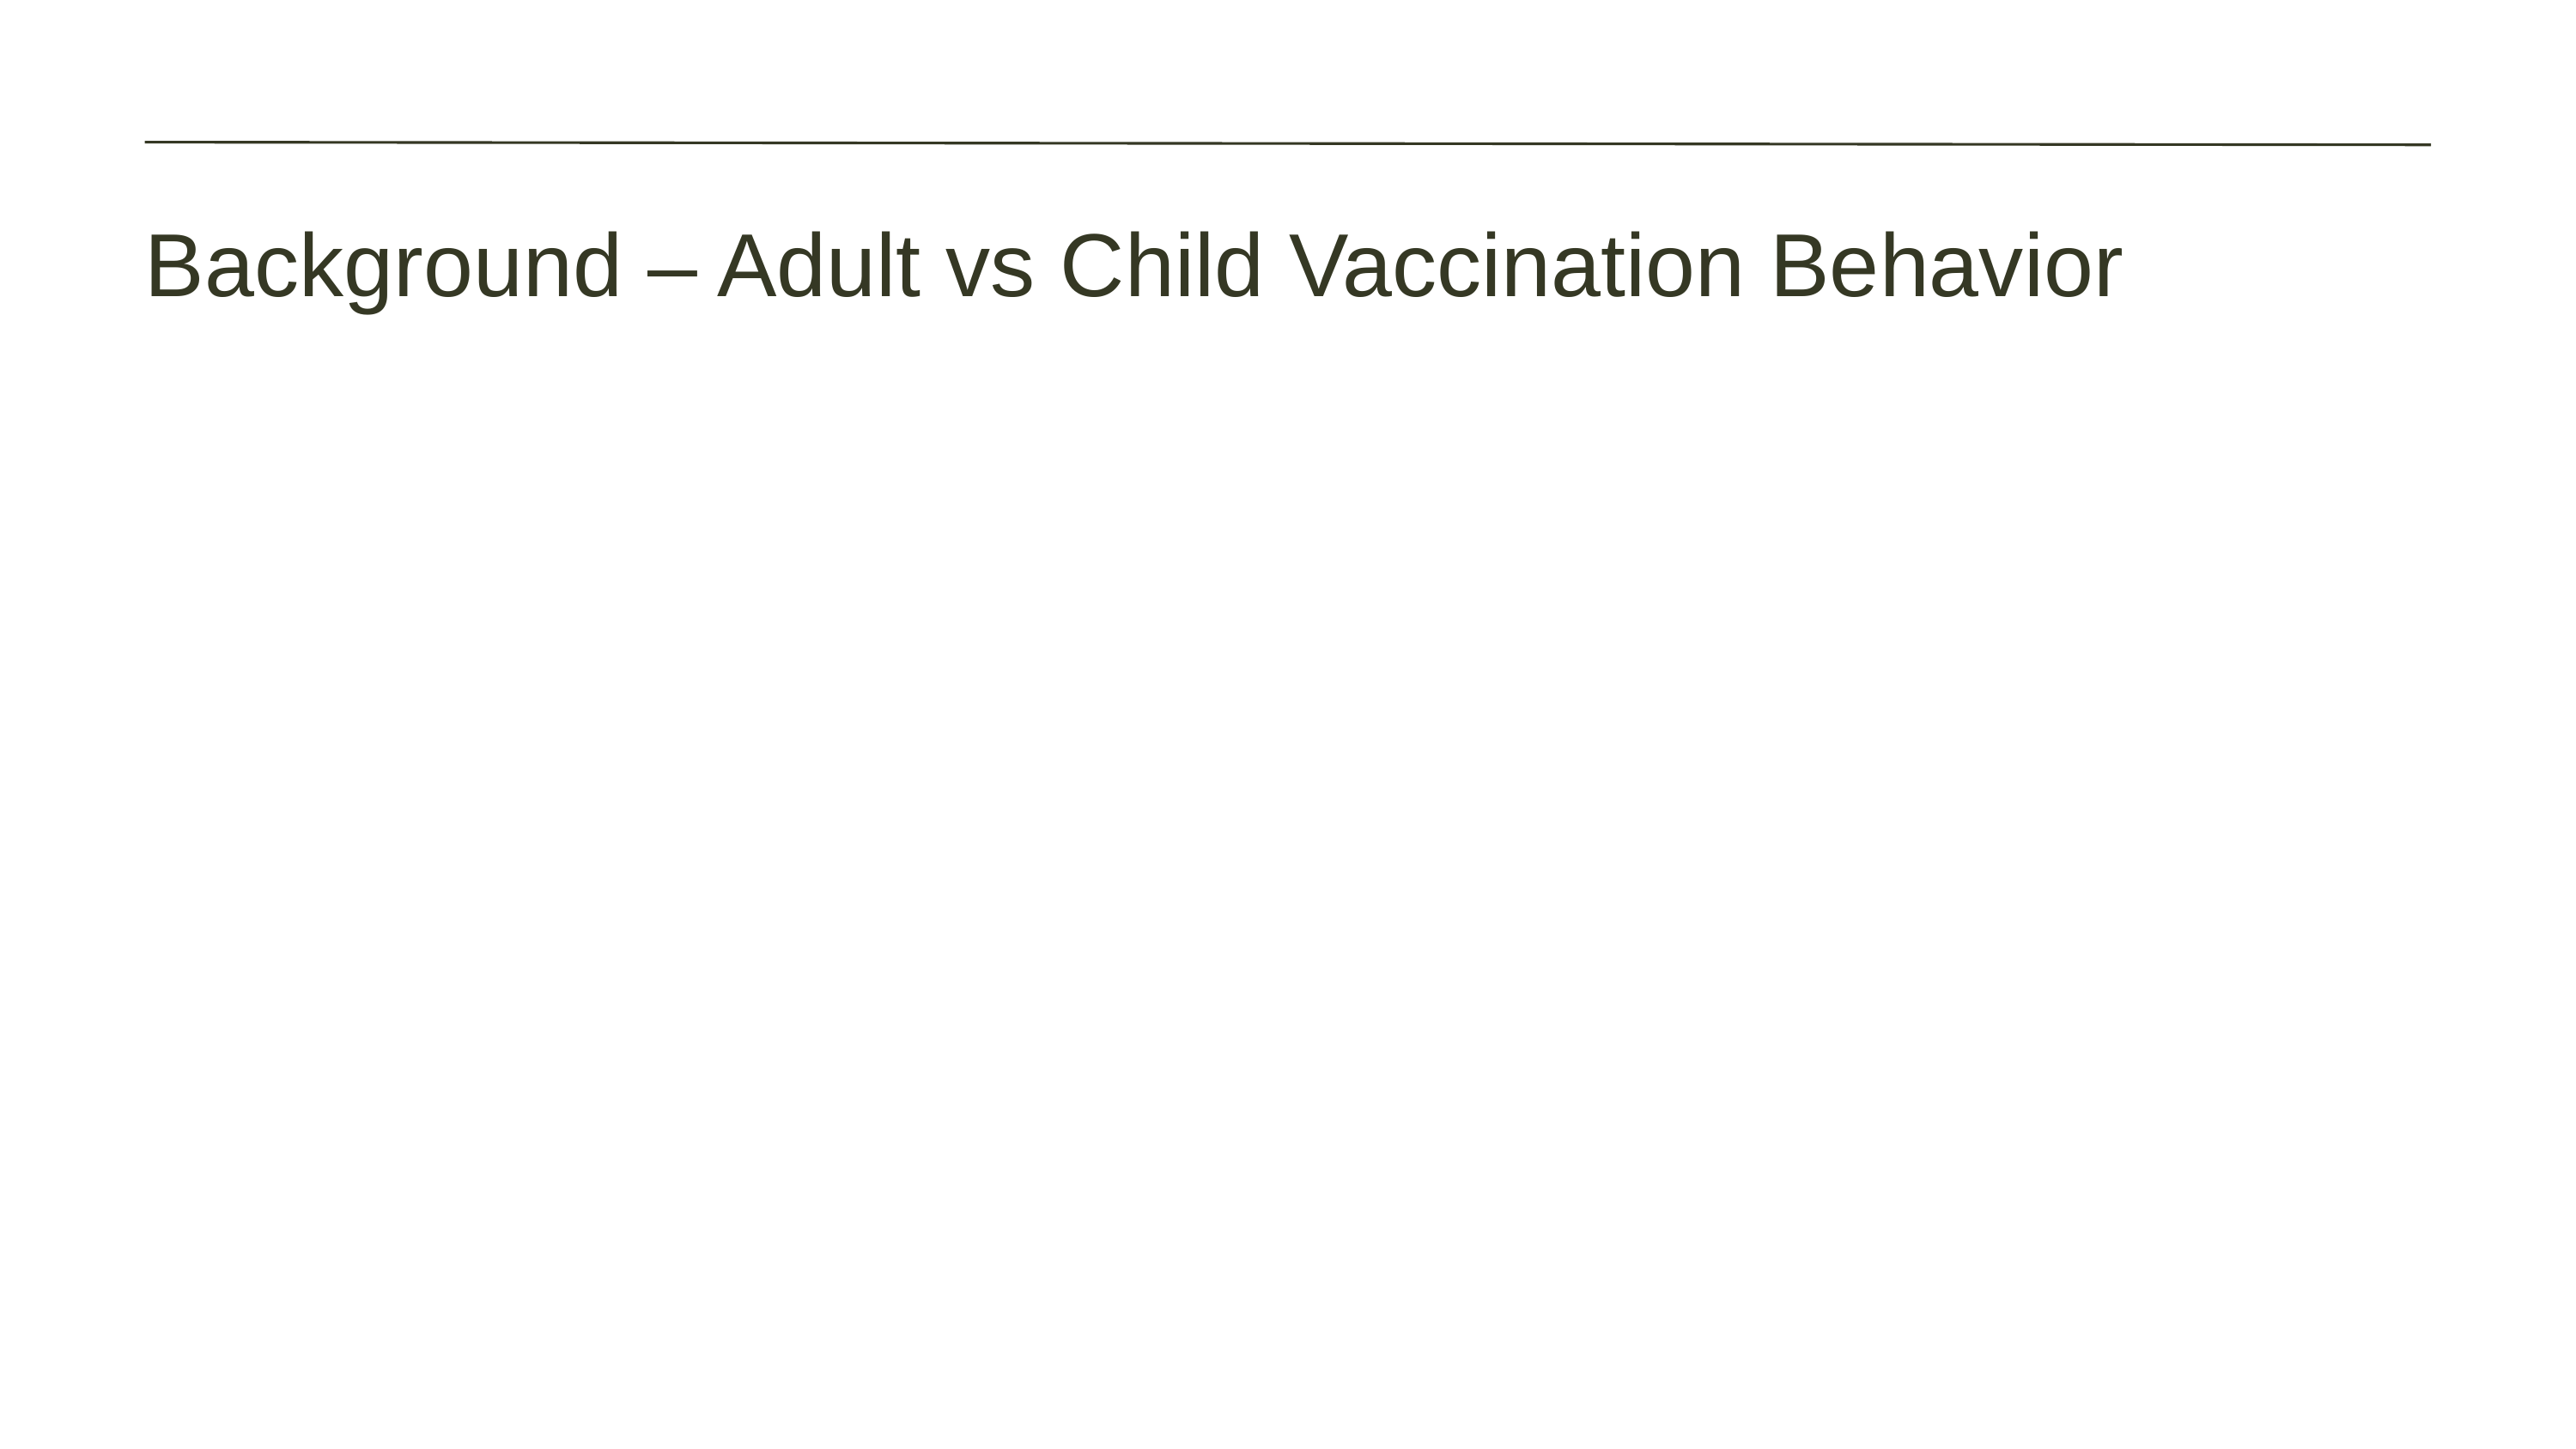

Background – Adult vs Child Vaccination Behavior